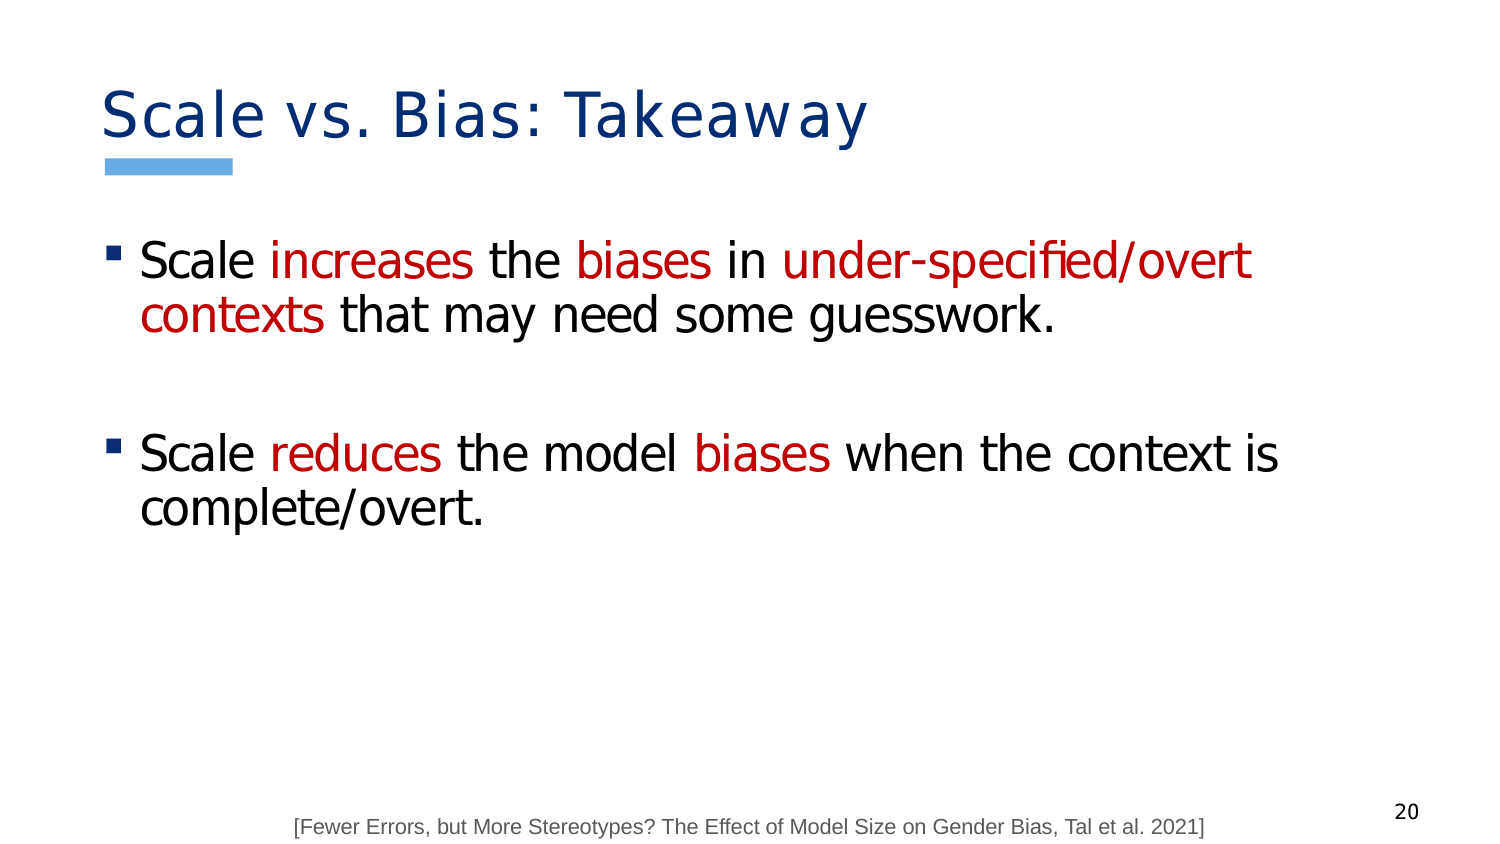

# Scale vs. Bias: Takeaway
Scale increases the biases in under-specified/overt contexts that may need some guesswork.

Scale reduces the model biases when the context is complete/overt.

[Fewer Errors, but More Stereotypes? The Effect of Model Size on Gender Bias, Tal et al. 2021]